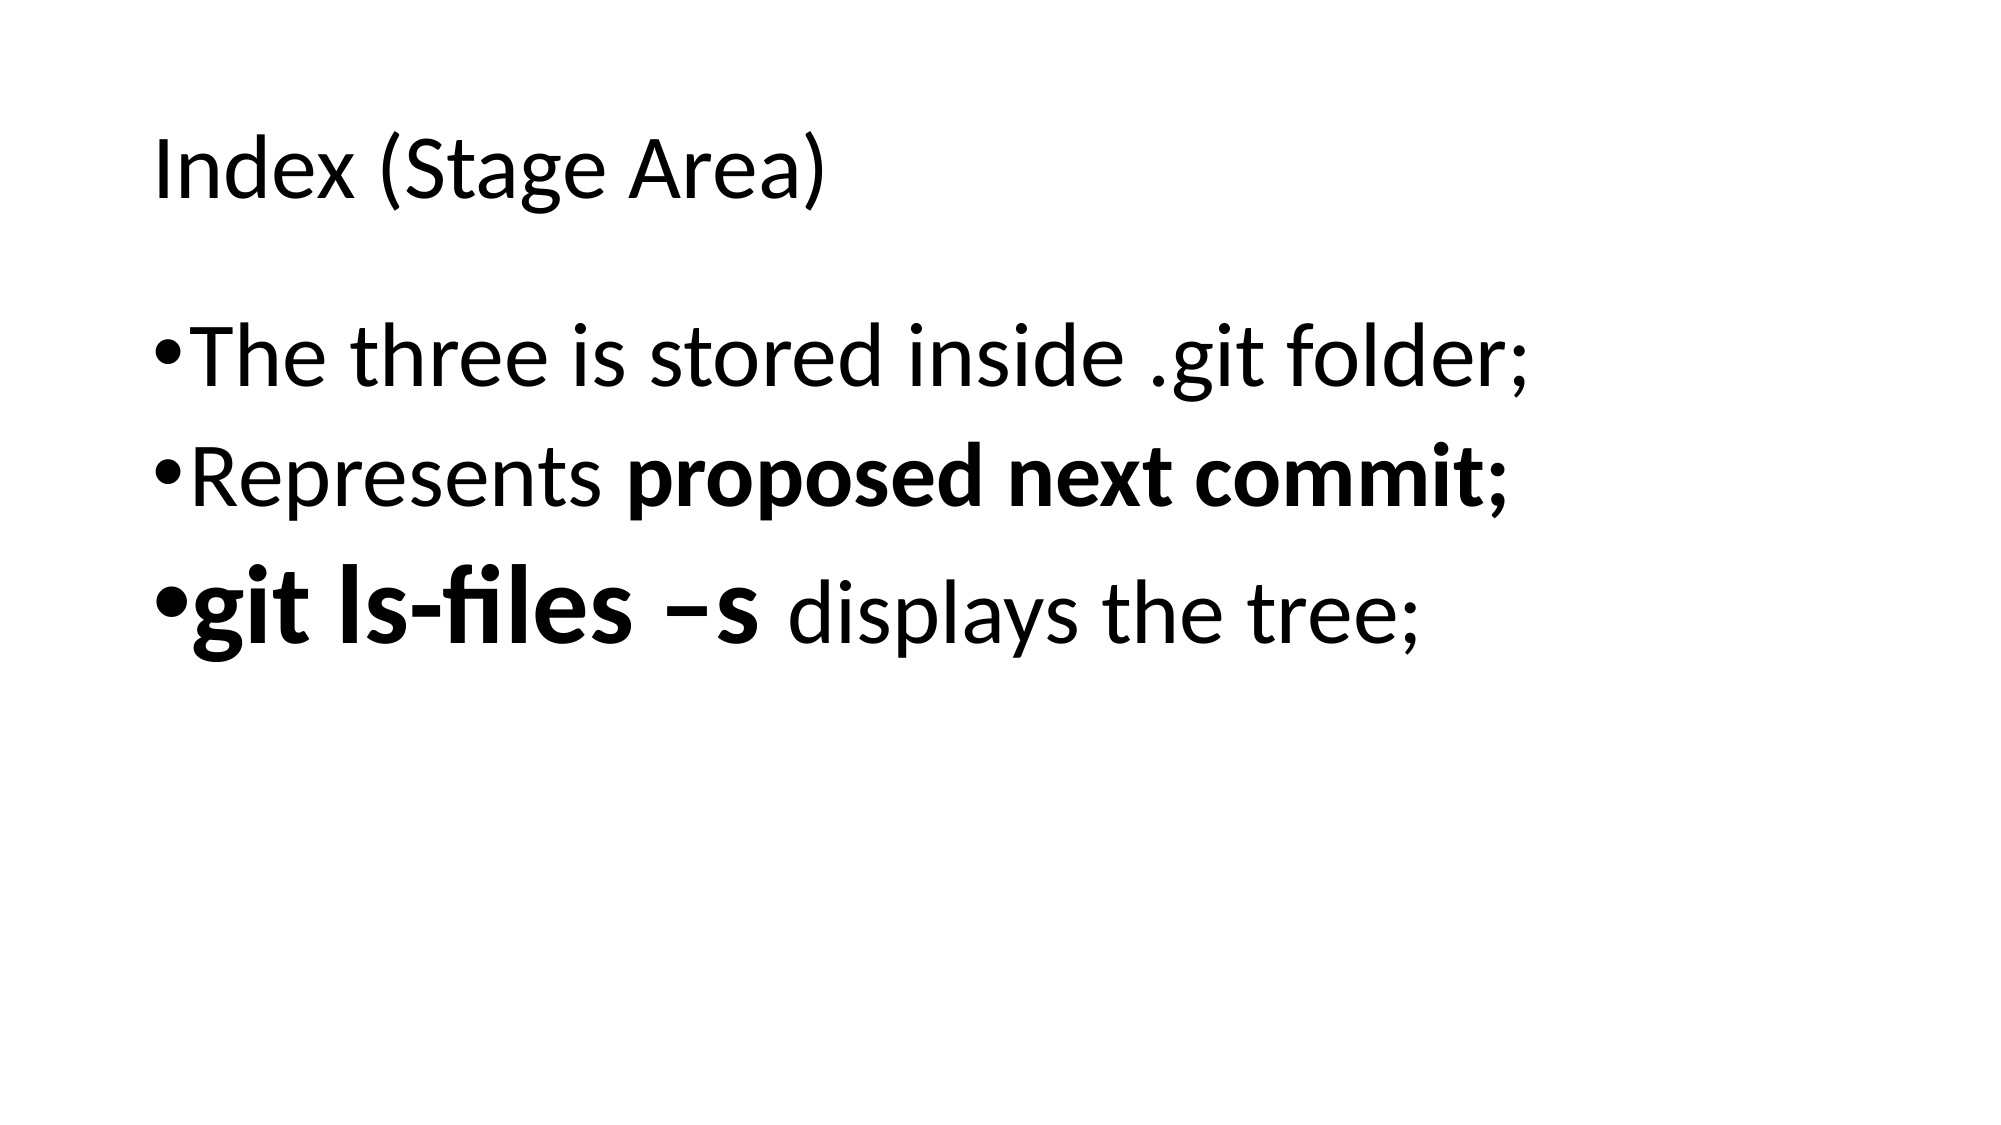

# Index (Stage Area)
The three is stored inside .git folder;
Represents proposed next commit;
git ls-files –s displays the tree;